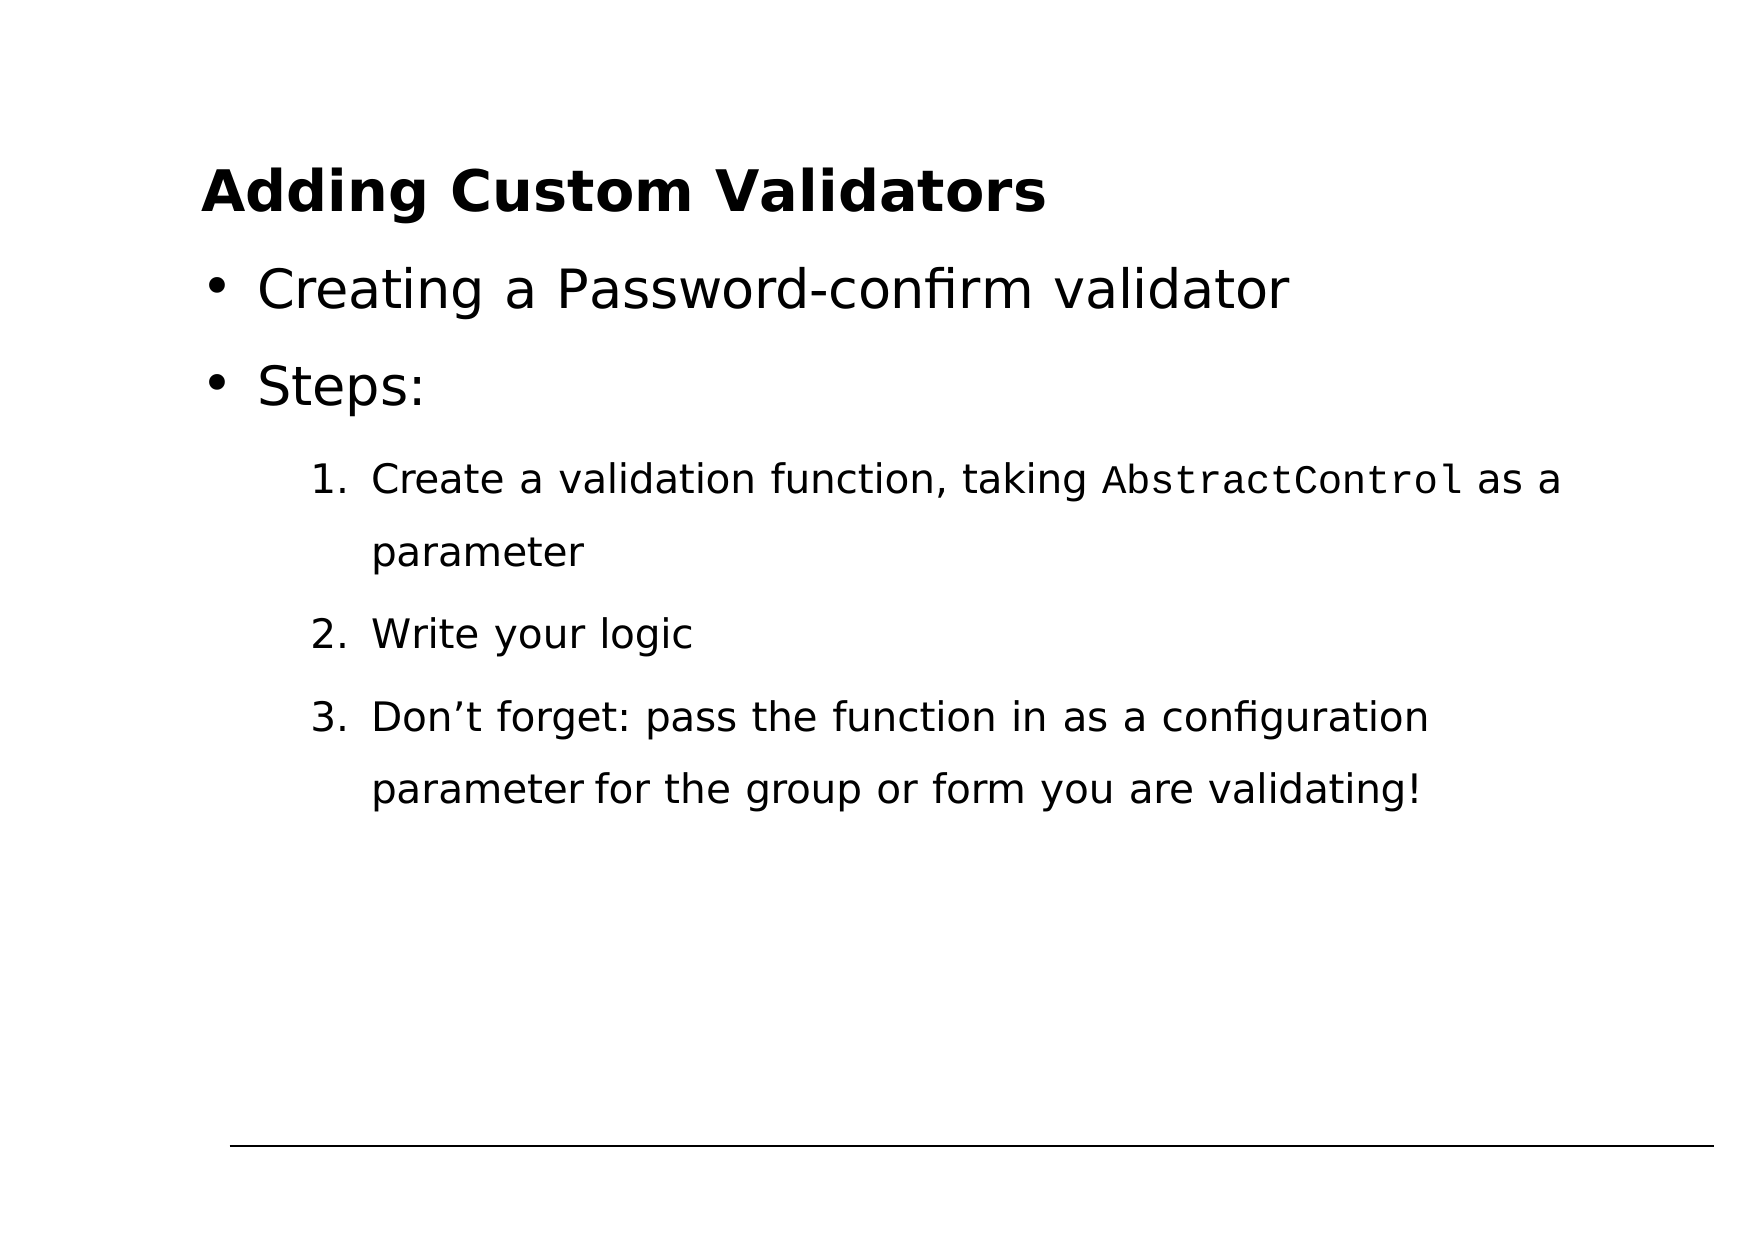

# Adding Custom Validators
Creating a Password-confirm validator
Steps:
Create a validation function, taking AbstractControl as a parameter
Write your logic
Don’t forget: pass the function in as a configuration parameter for the group or form you are validating!